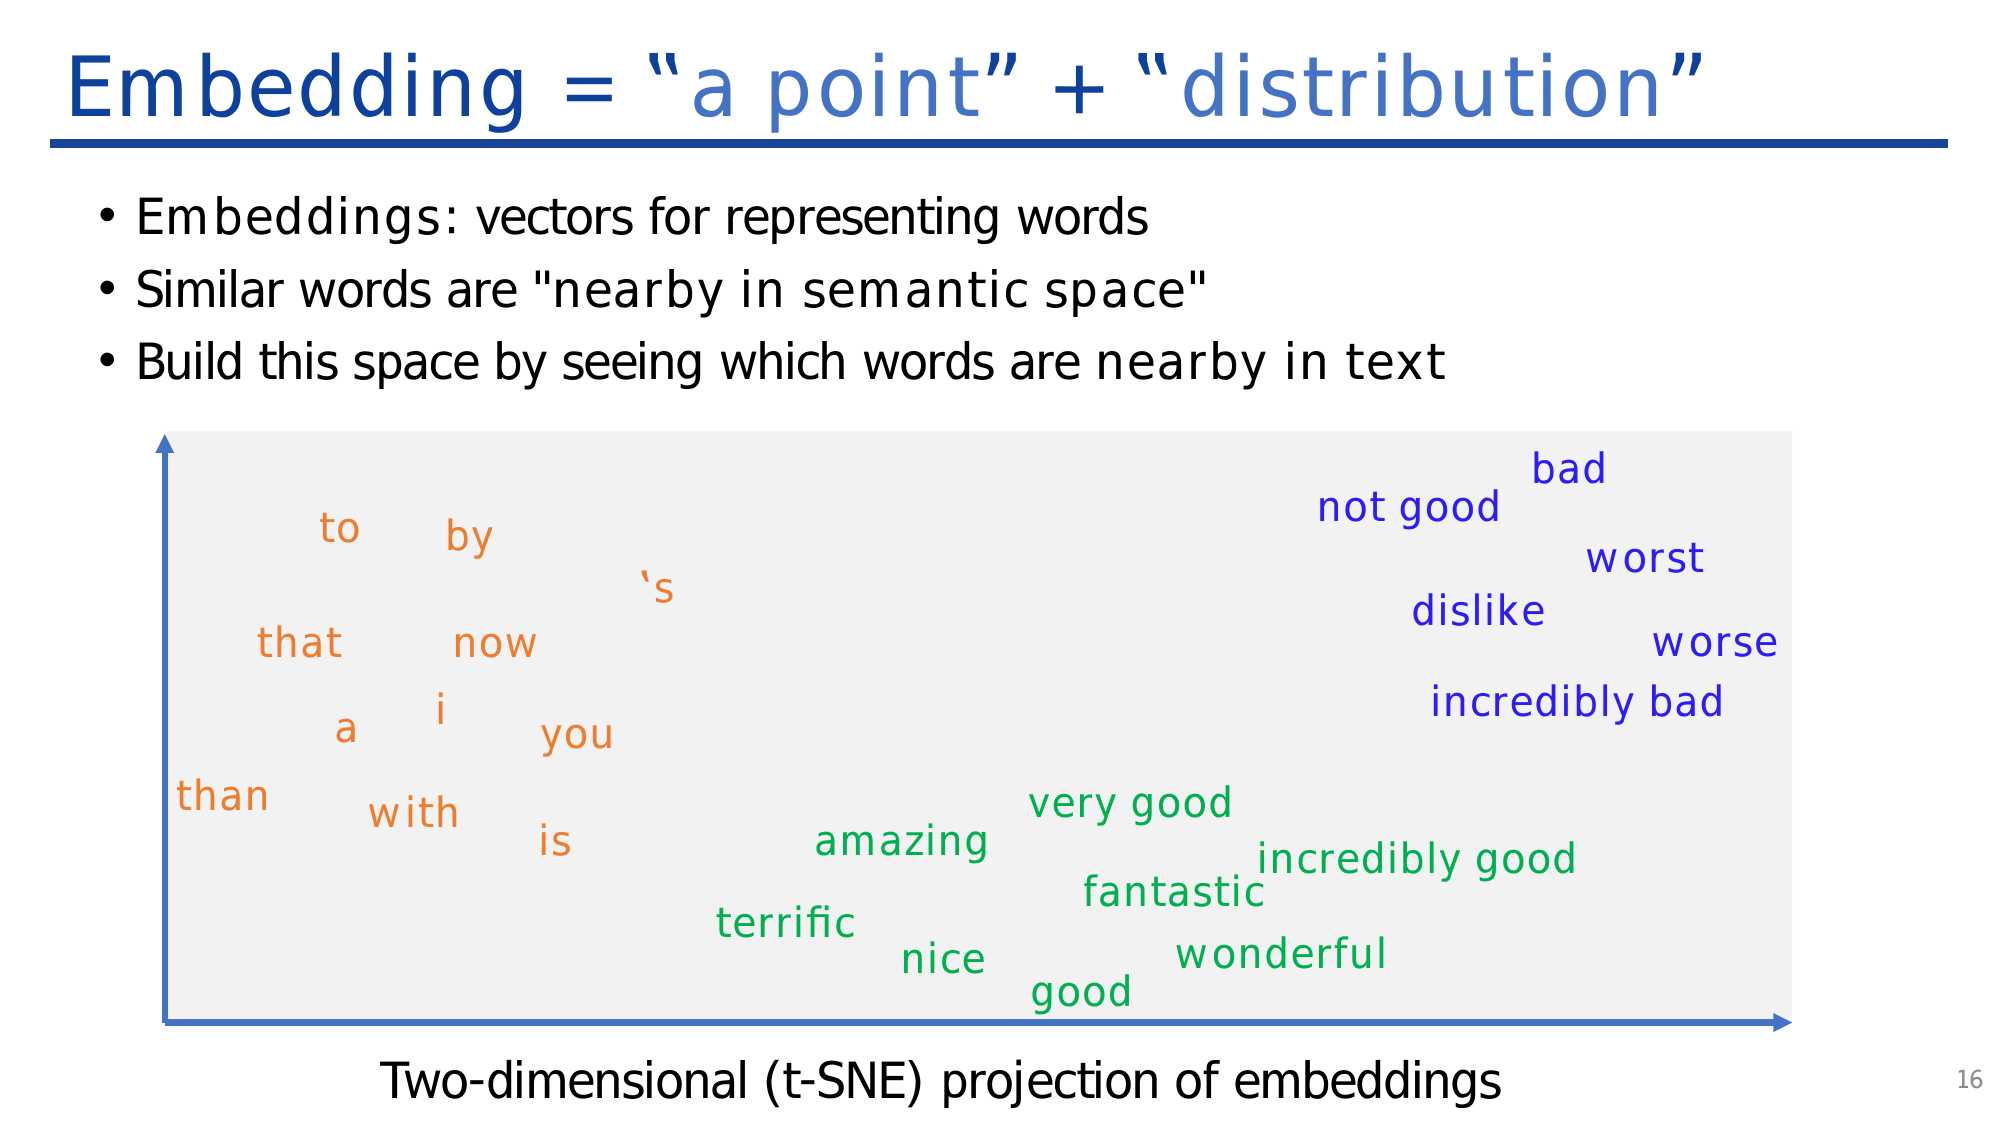

# Embedding = “a point” + “distribution”
Embeddings: vectors for representing words
Similar words are "nearby in semantic space"
Build this space by seeing which words are nearby in text

bad
not good
to
by
worst
‘s
dislike
worse
that
now
incredibly bad
i
a
you
than
very good
with
is
amazing
incredibly good
fantastic
terrific
wonderful
nice
good
Two-dimensional (t-SNE) projection of embeddings
16